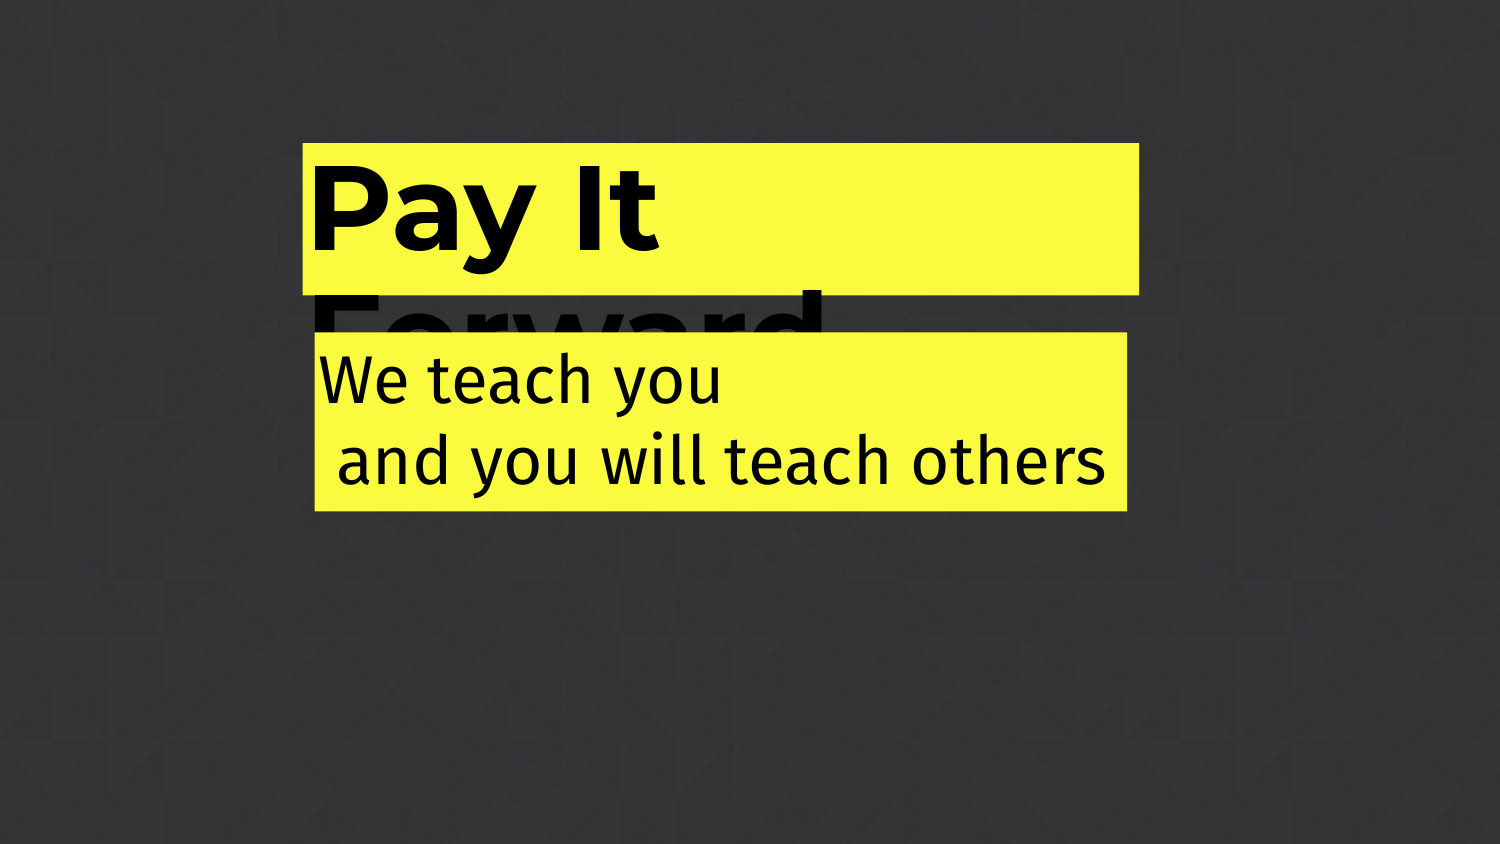

Pay It Forward
We teach you
 and you will teach others